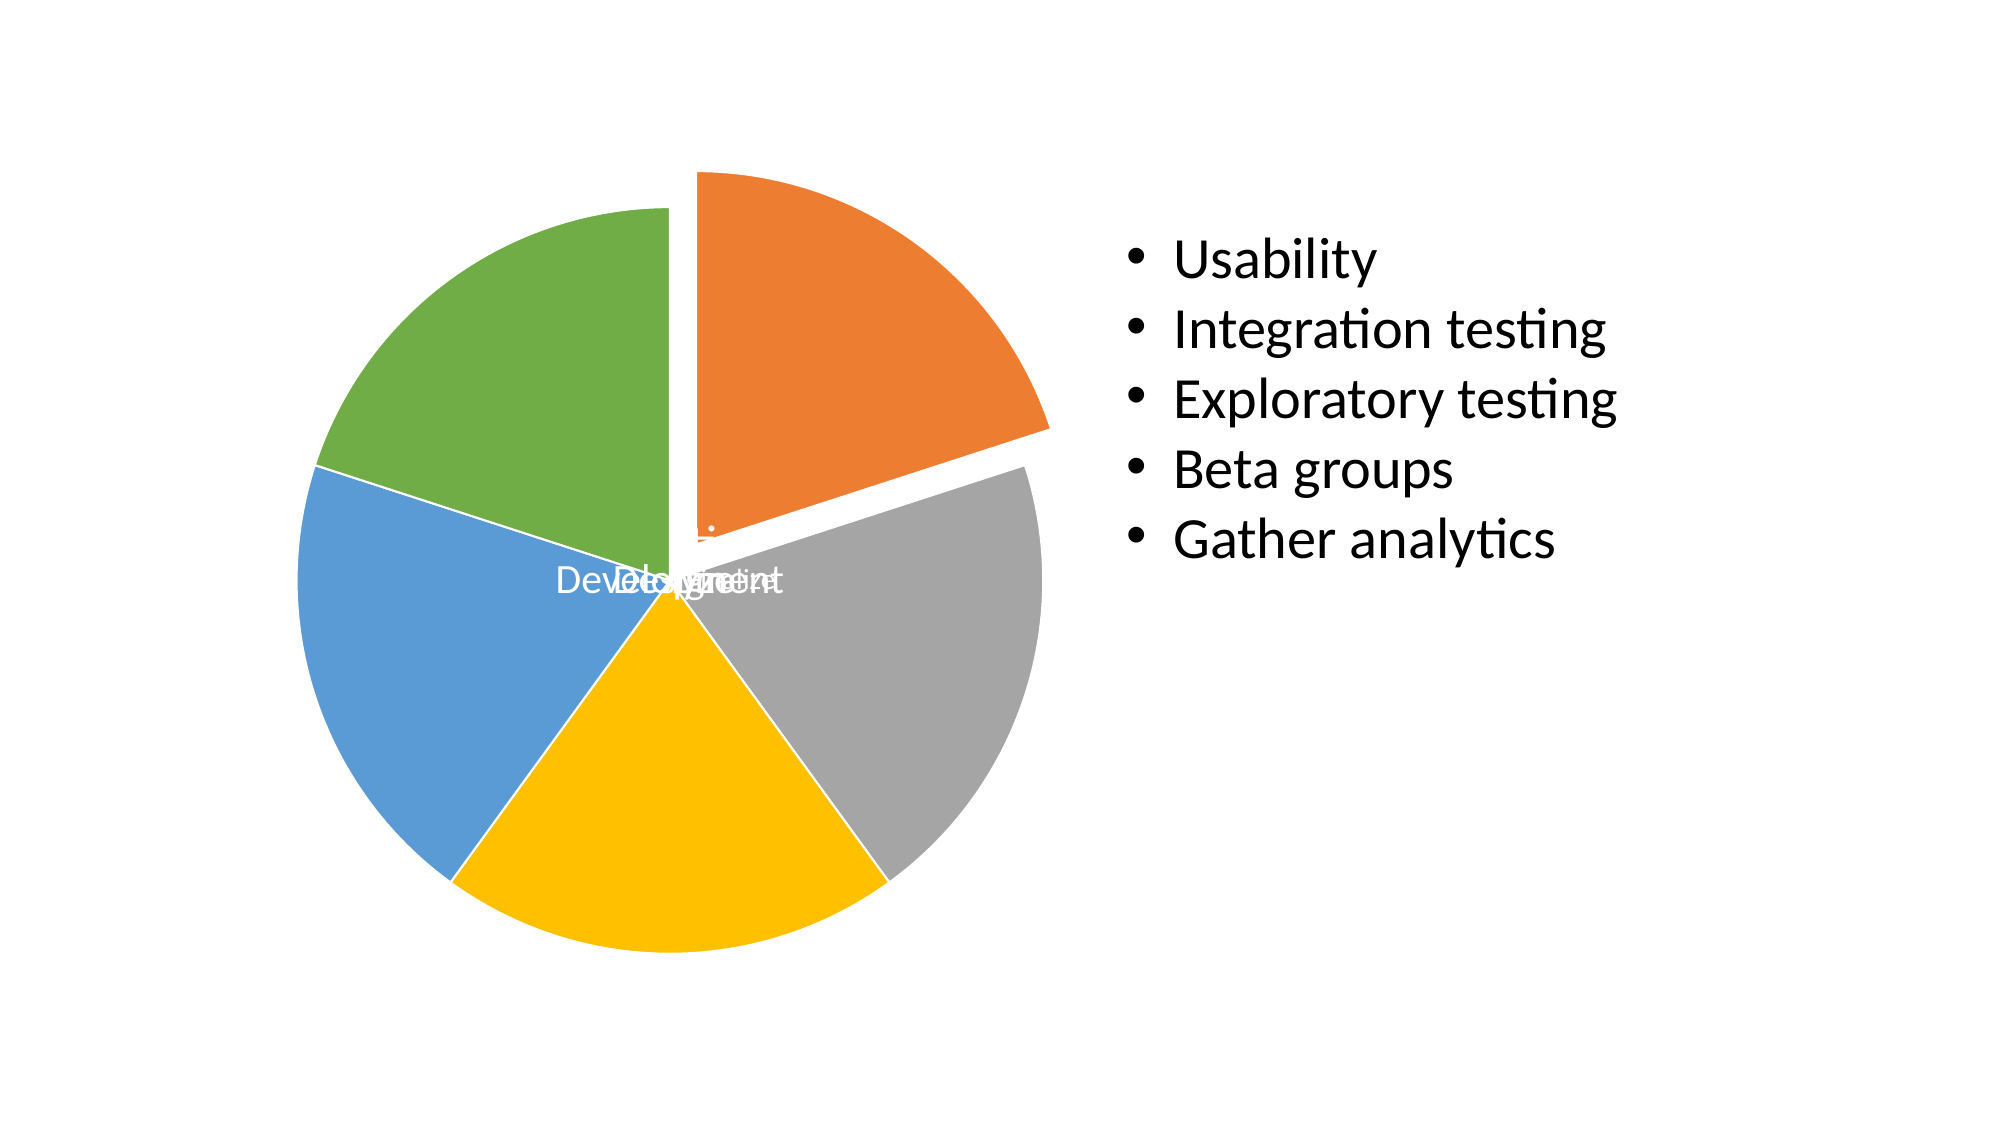

Testing
Evolution/Finalize
Analyze
Design
Development
Usability
Integration testing
Exploratory testing
Beta groups
Gather analytics